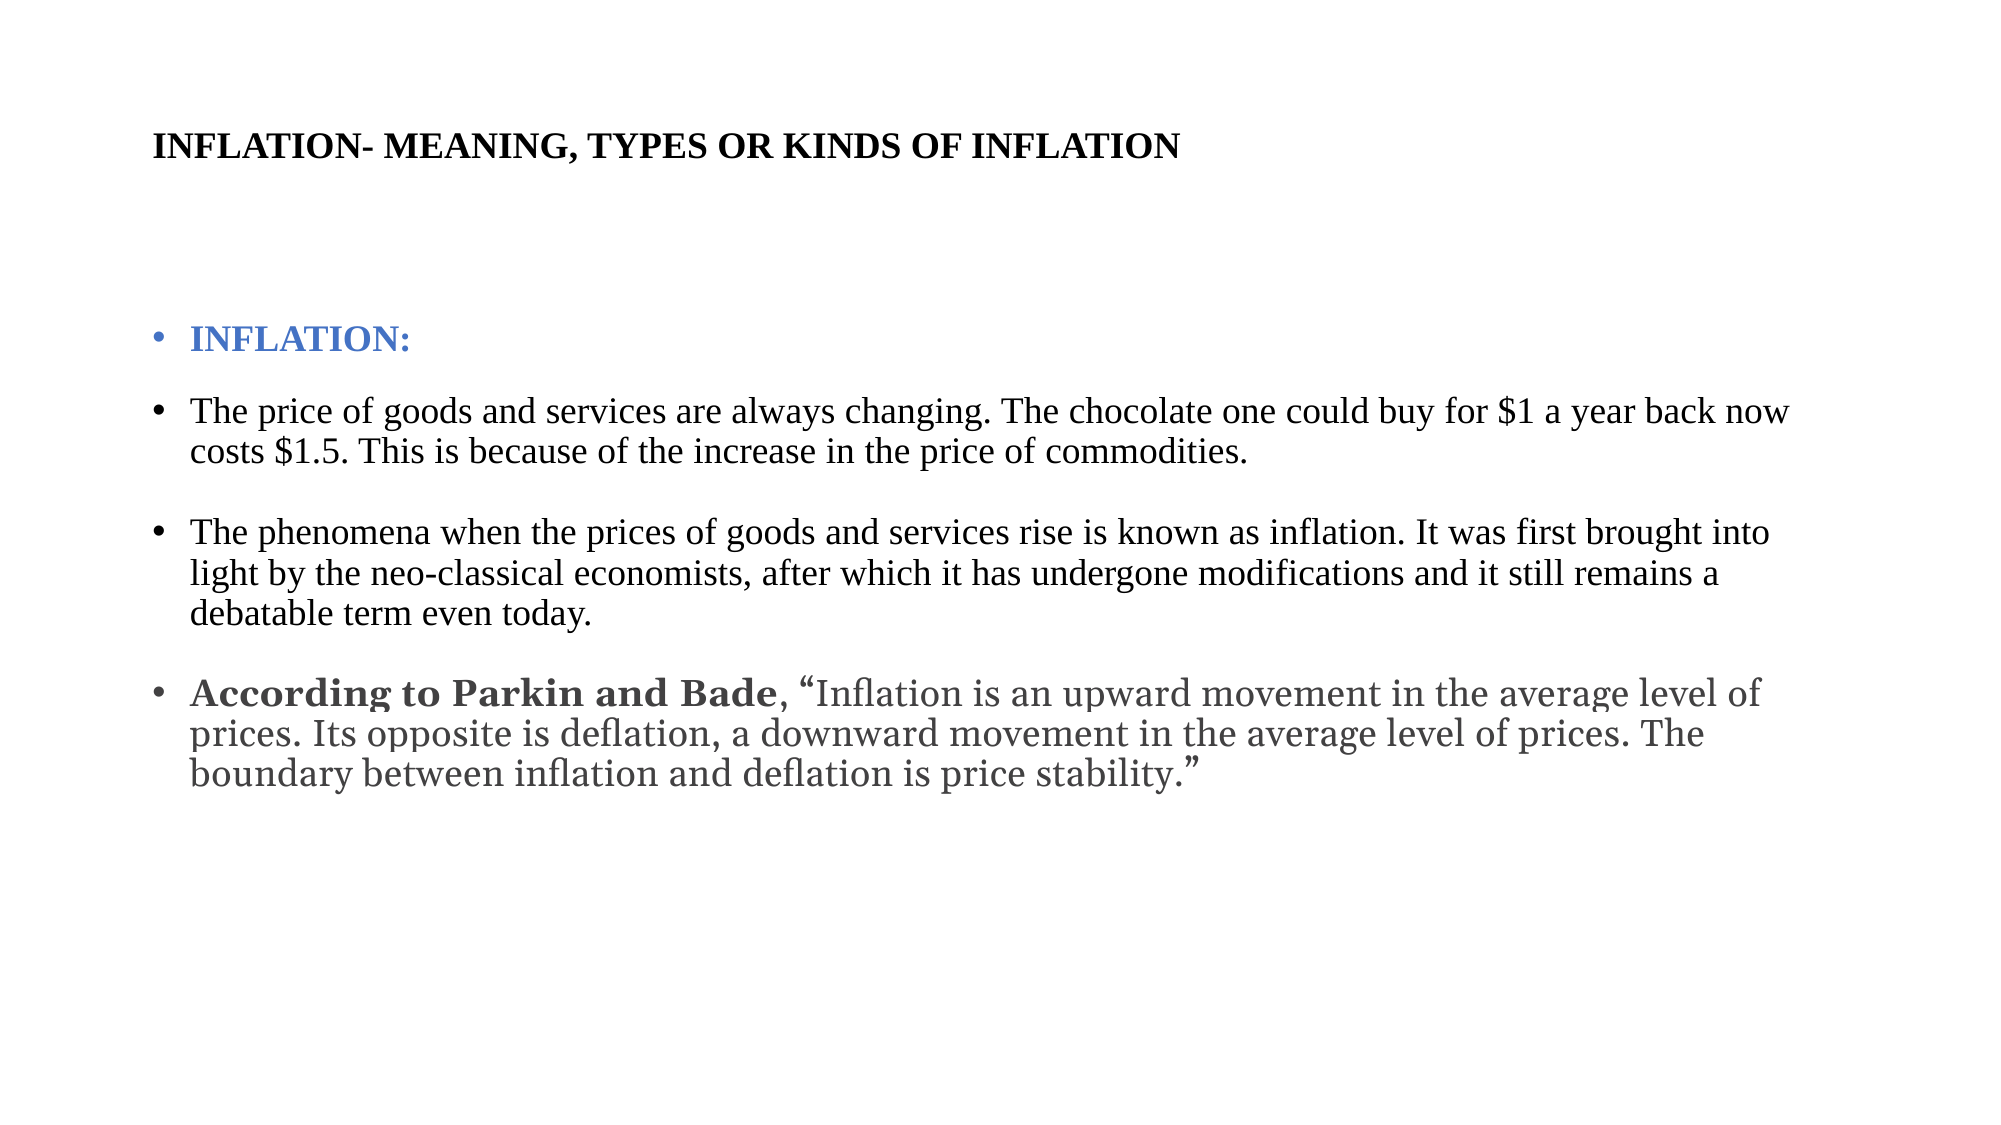

# INFLATION- MEANING, TYPES OR KINDS OF INFLATION
INFLATION:
The price of goods and services are always changing. The chocolate one could buy for $1 a year back now costs $1.5. This is because of the increase in the price of commodities.
The phenomena when the prices of goods and services rise is known as inflation. It was first brought into light by the neo-classical economists, after which it has undergone modifications and it still remains a debatable term even today.
According to Parkin and Bade, “Inflation is an upward movement in the average level of prices. Its opposite is deflation, a downward movement in the average level of prices. The boundary between inflation and deflation is price stability.”